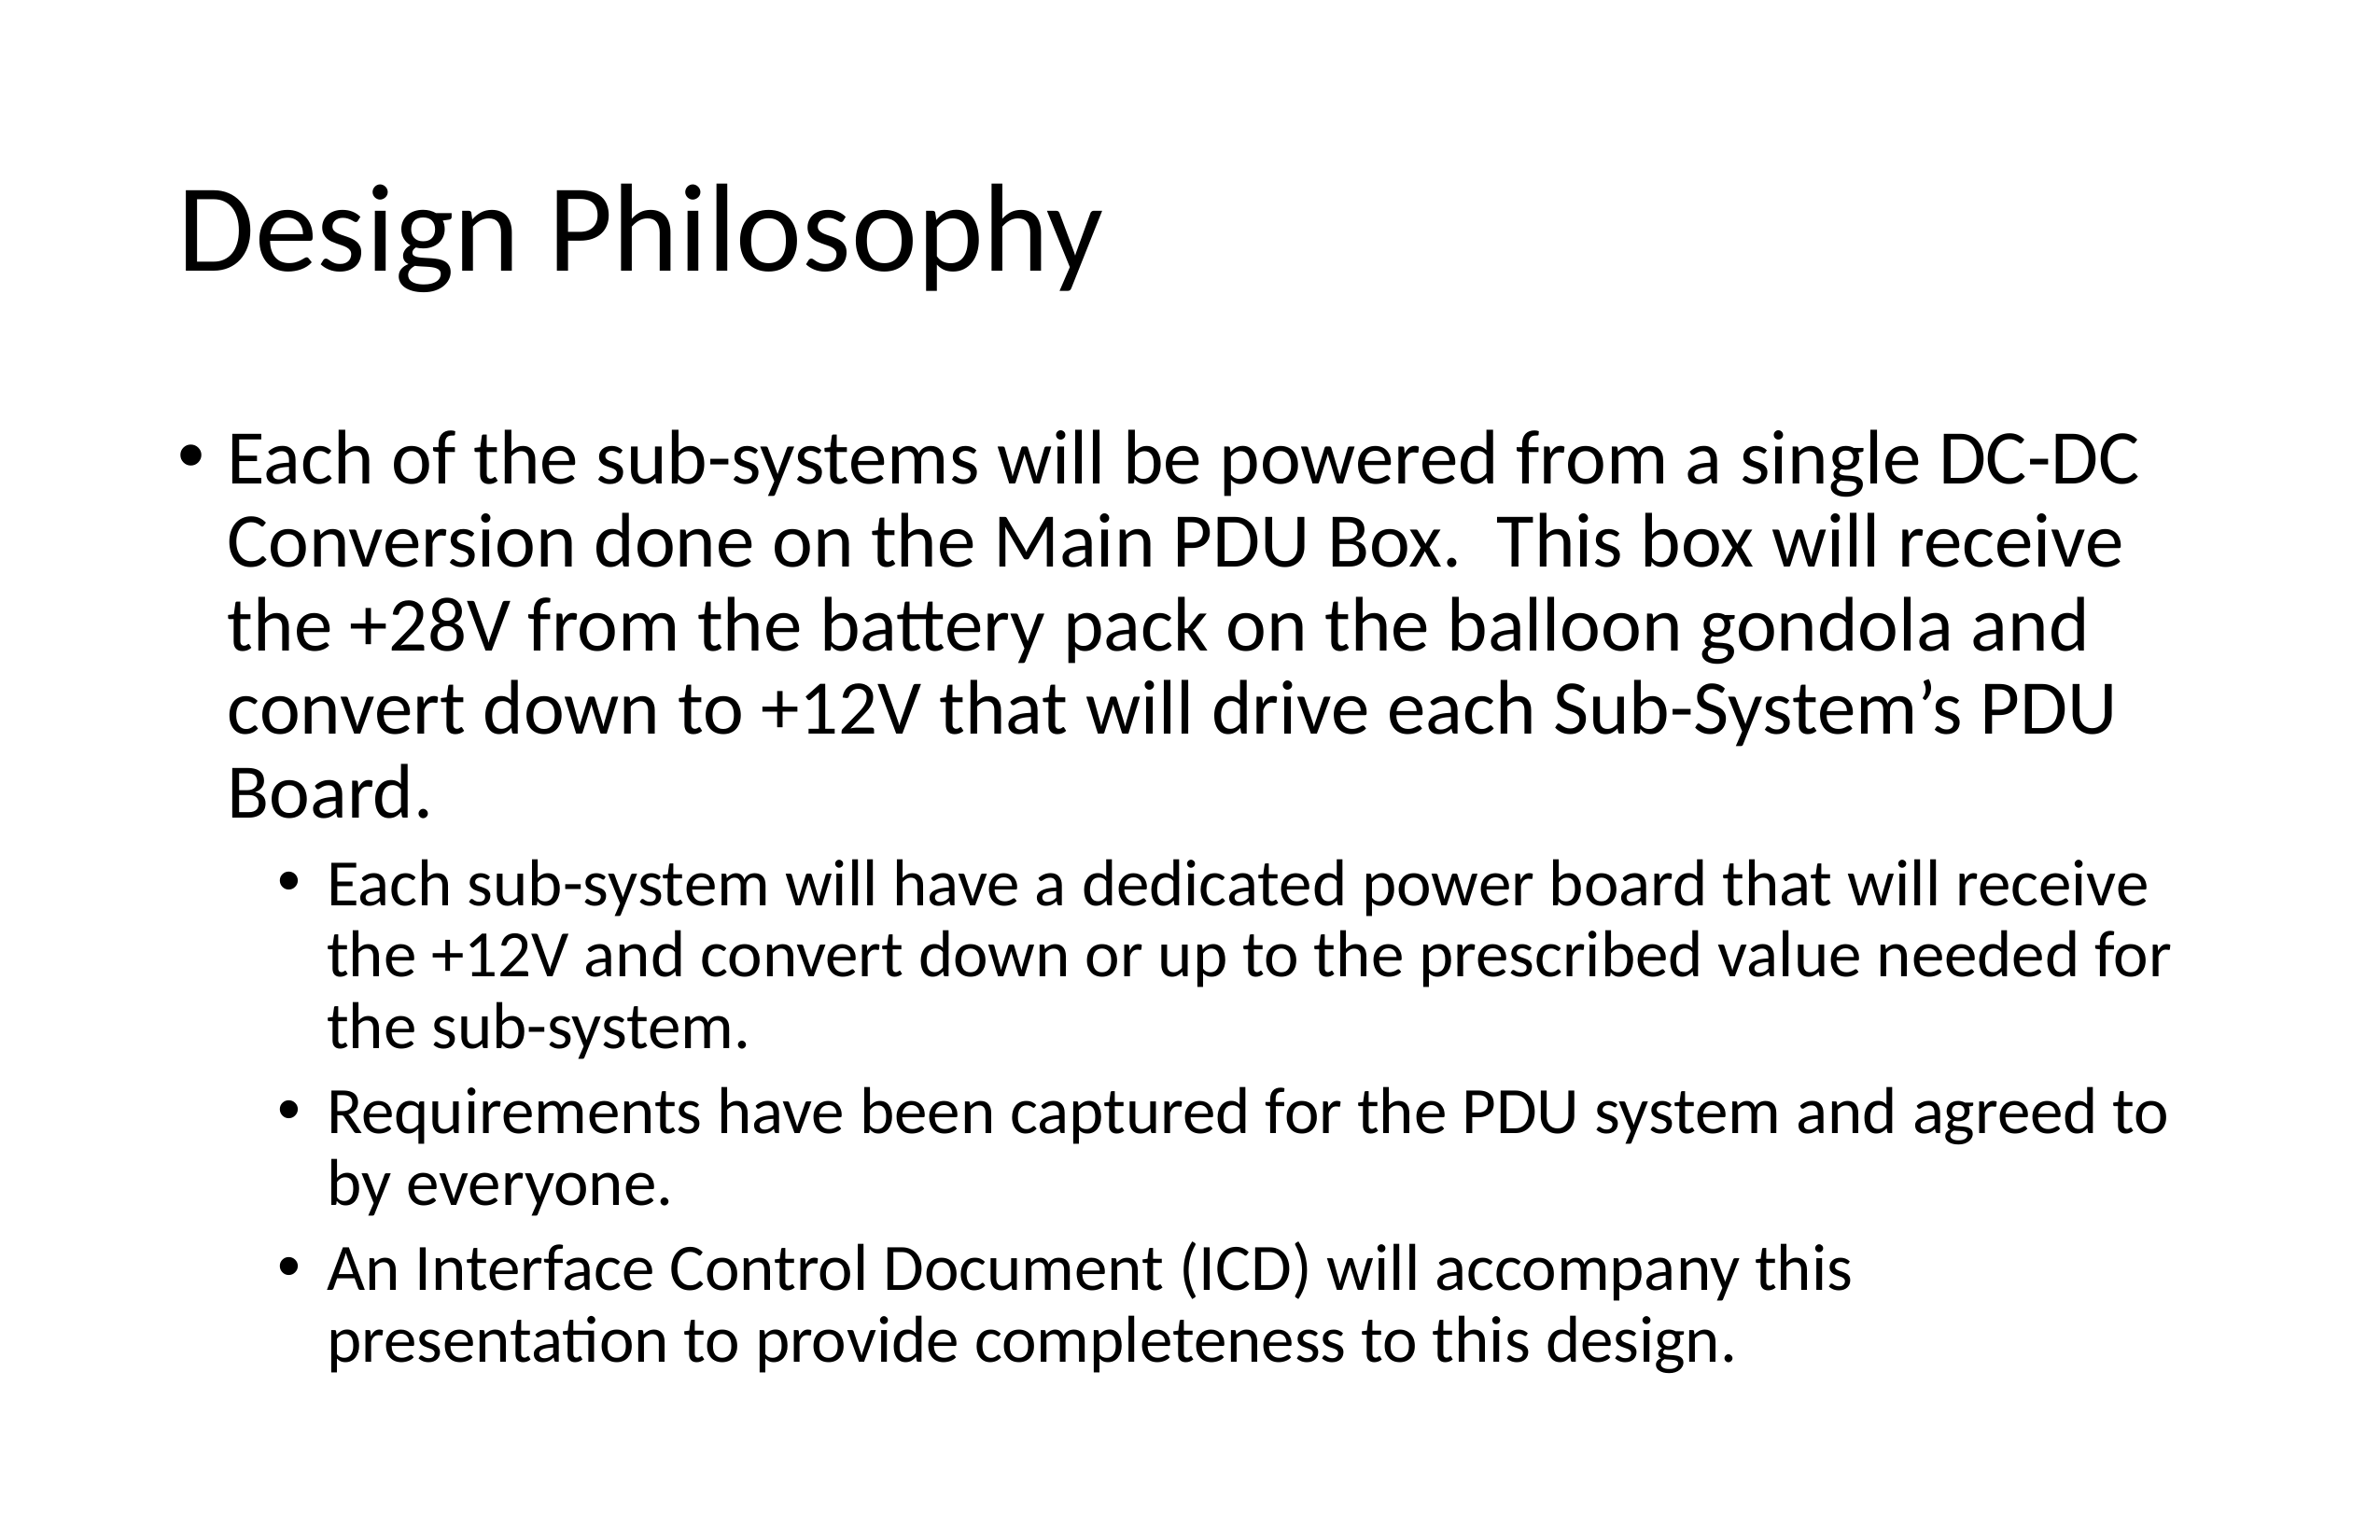

# Design Philosophy
Each of the sub-systems will be powered from a single DC-DC Conversion done on the Main PDU Box.  This box will receive the +28V from the battery pack on the balloon gondola and convert down to +12V that will drive each Sub-System’s PDU Board.
Each sub-system will have a dedicated power board that will receive the +12V and convert down or up to the prescribed value needed for the sub-system.
Requirements have been captured for the PDU system and agreed to by everyone.
An Interface Control Document (ICD) will accompany this presentation to provide completeness to this design.